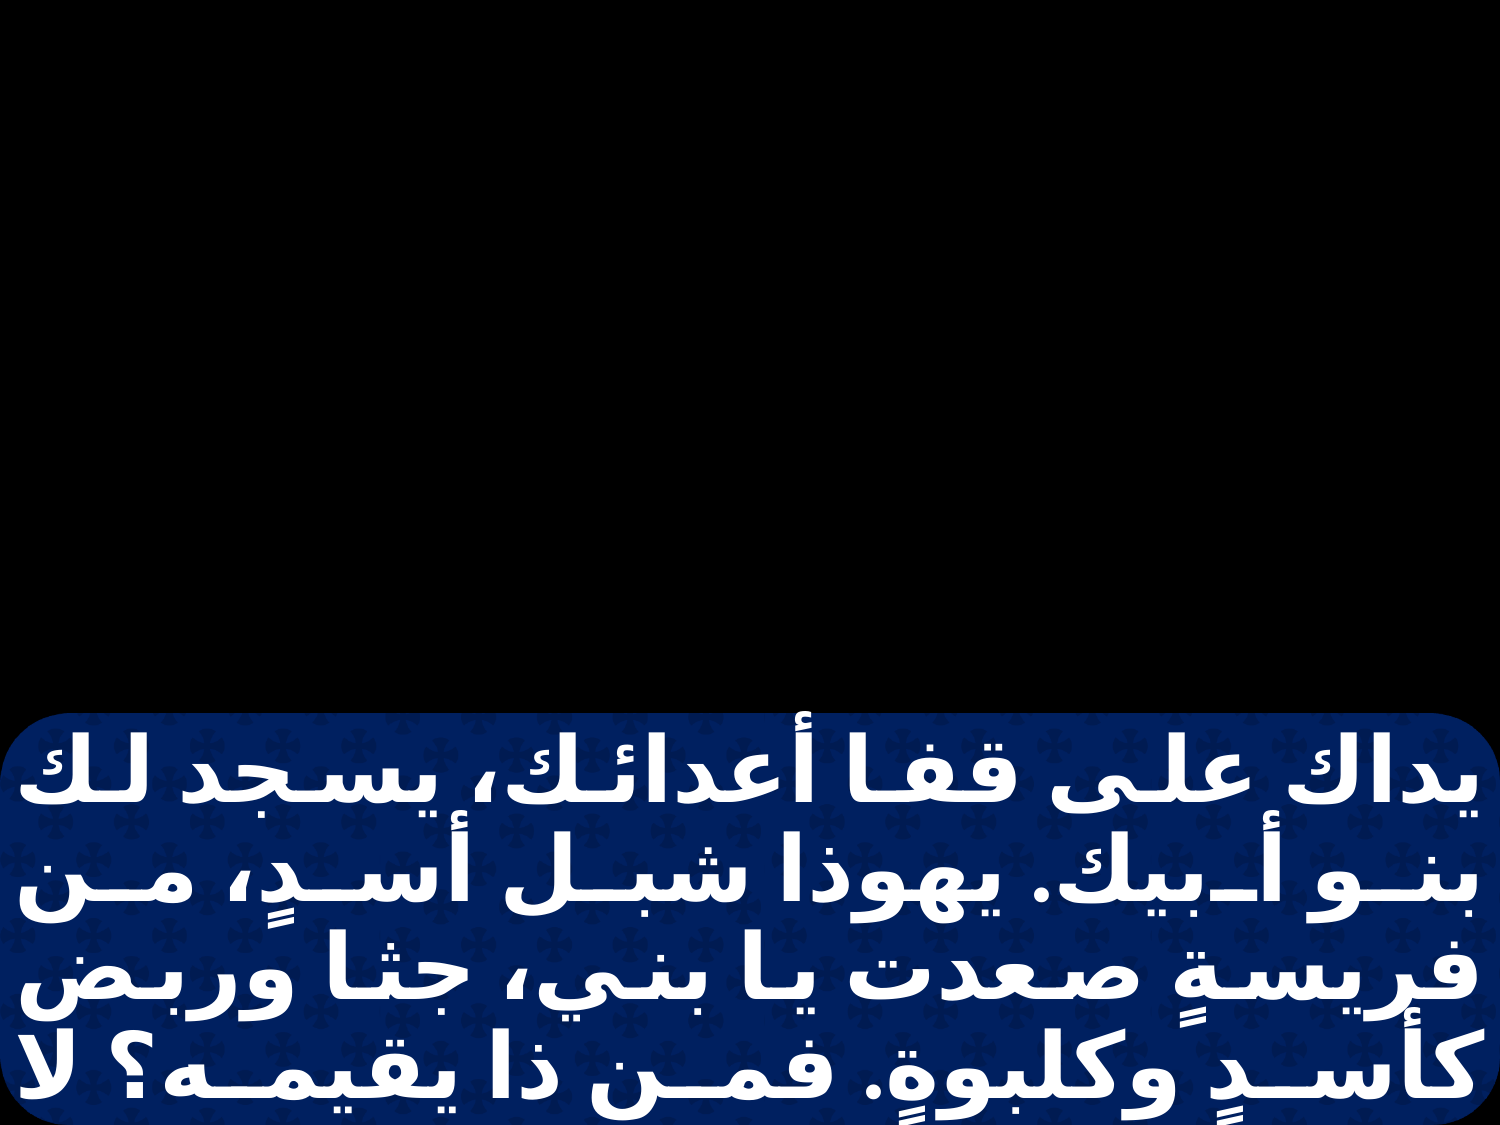

يداك على قفا أعدائك، يسجد لك بنو أبيك. يهوذا شبل أسدٍ، من فريسةٍ صعدت يا بني، جثا وربض كأسدٍ وكلبوةٍ. فمن ذا يقيمه؟ لا يزول قضيب من يهوذا ولا مسترع من صلبه حتى يأتي شيلوه